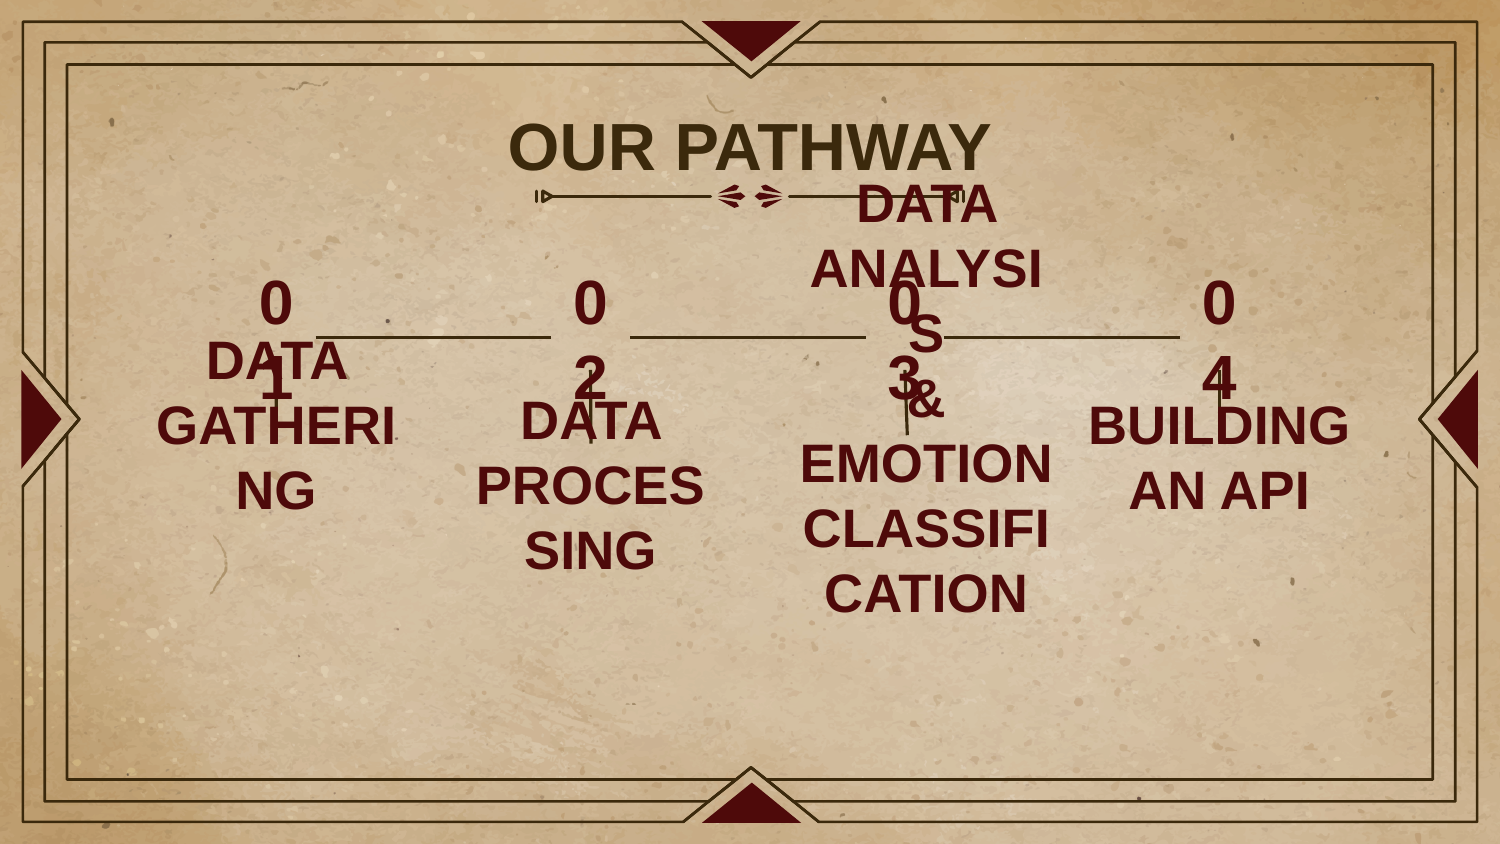

# OUR PATHWAY
01
02
03
04
DATA GATHERING
BUILDING AN API
DATA PROCESSING

DATA ANALYSIS
& EMOTION CLASSIFICATION